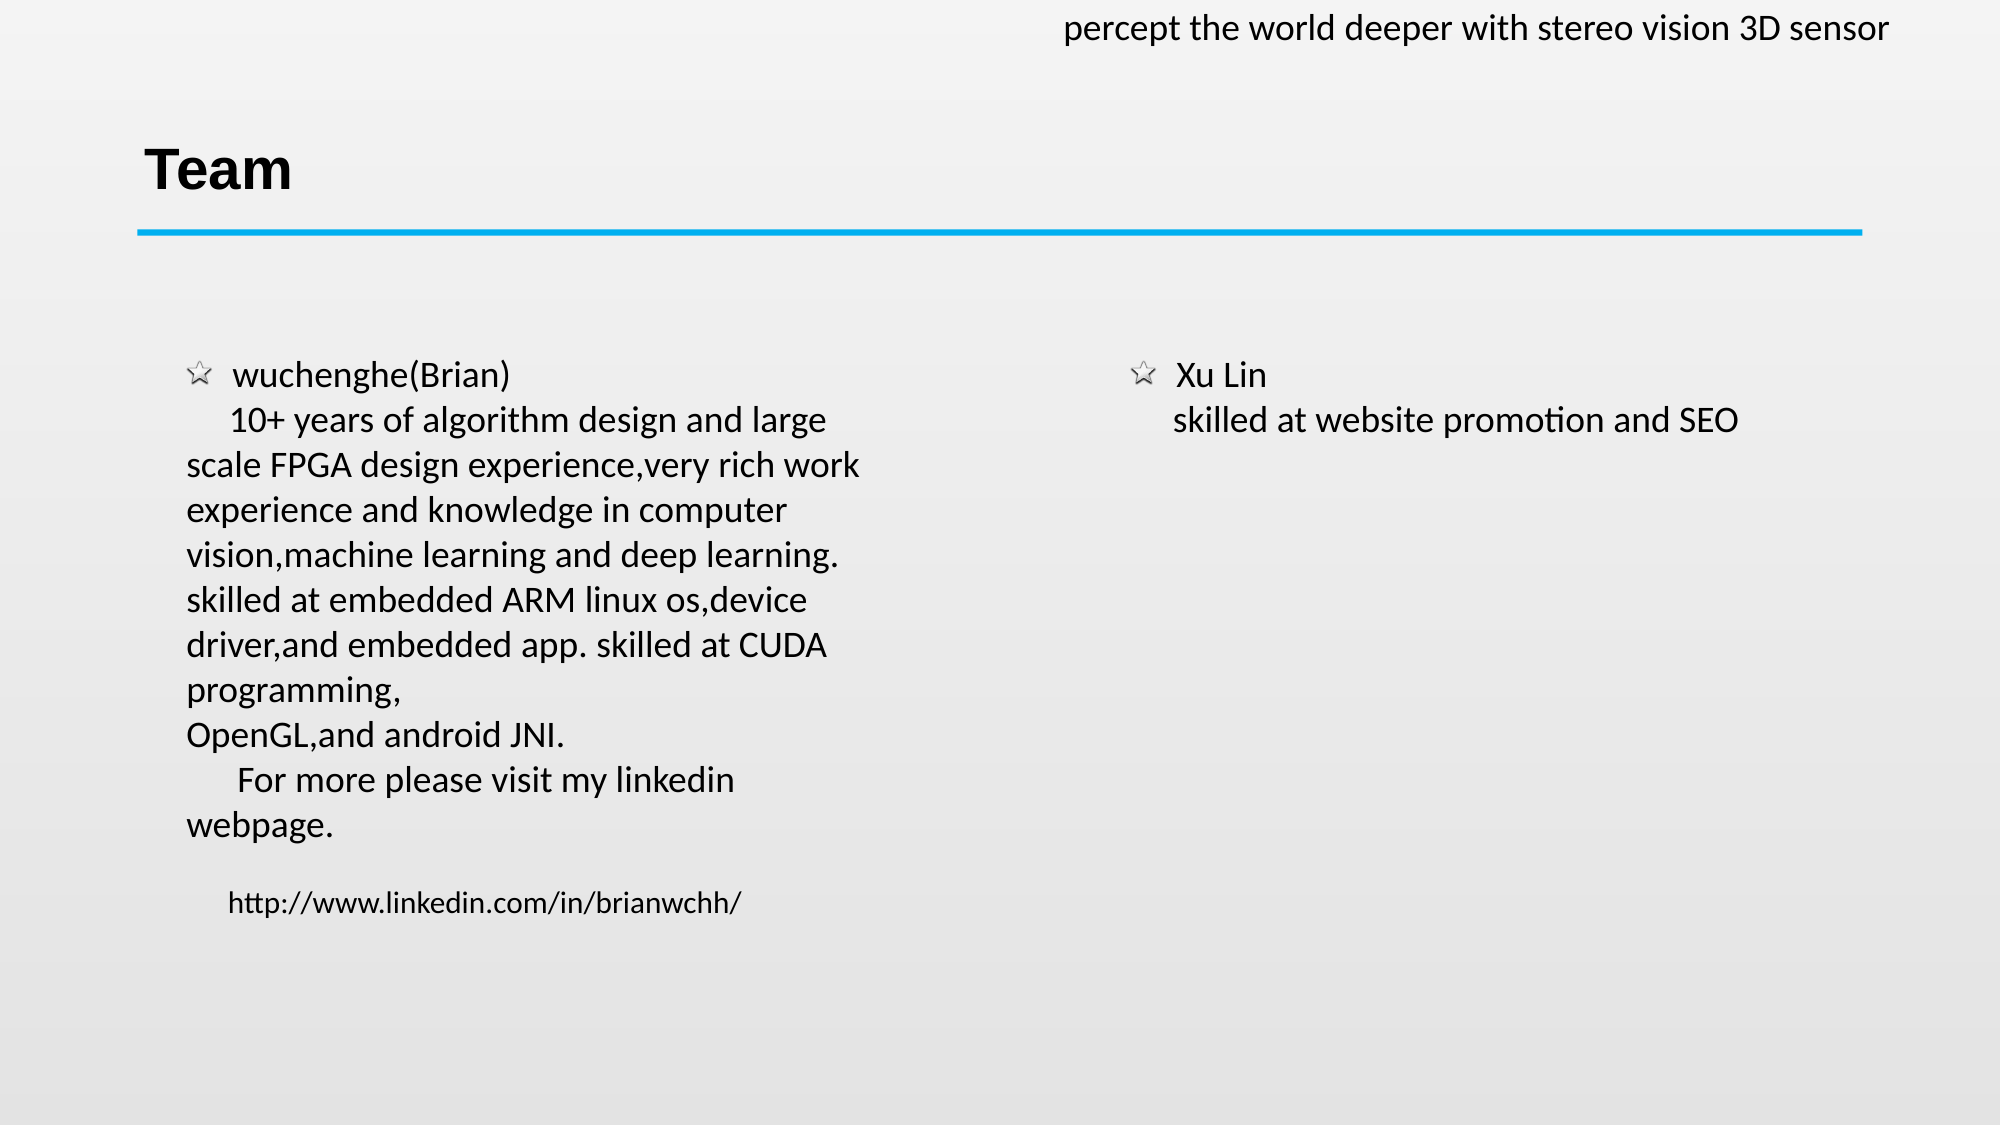

percept the world deeper with stereo vision 3D sensor
# Team

 wuchenghe(Brian)
     10+ years of algorithm design and large scale FPGA design experience,very rich work experience and knowledge in computer vision,machine learning and deep learning. skilled at embedded ARM linux os,device driver,and embedded app. skilled at CUDA programming,
OpenGL,and android JNI.
      For more please visit my linkedin
webpage.
 Xu Lin
     skilled at website promotion and SEO
http://www.linkedin.com/in/brianwchh/